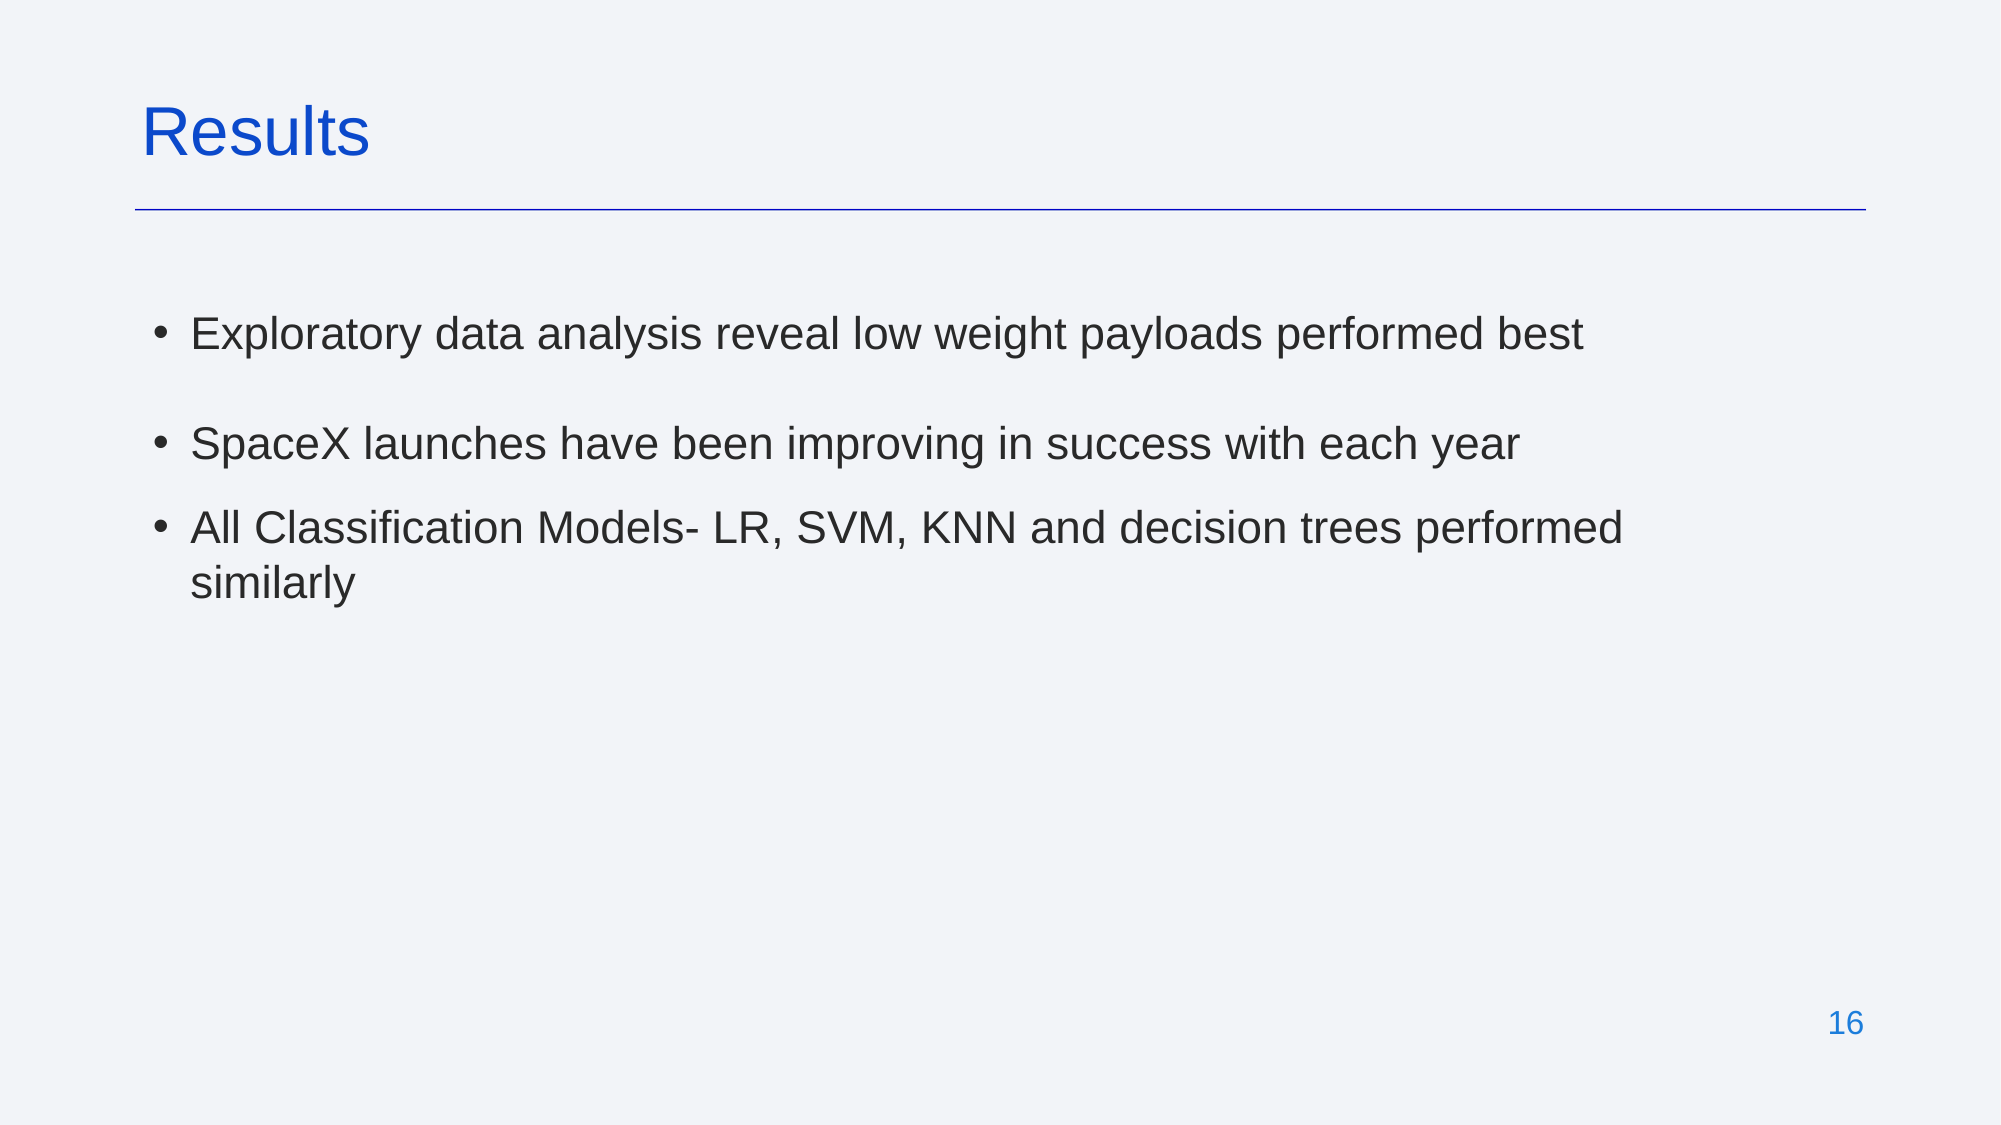

Results
Exploratory data analysis reveal low weight payloads performed best

SpaceX launches have been improving in success with each year
All Classification Models- LR, SVM, KNN and decision trees performed similarly

16